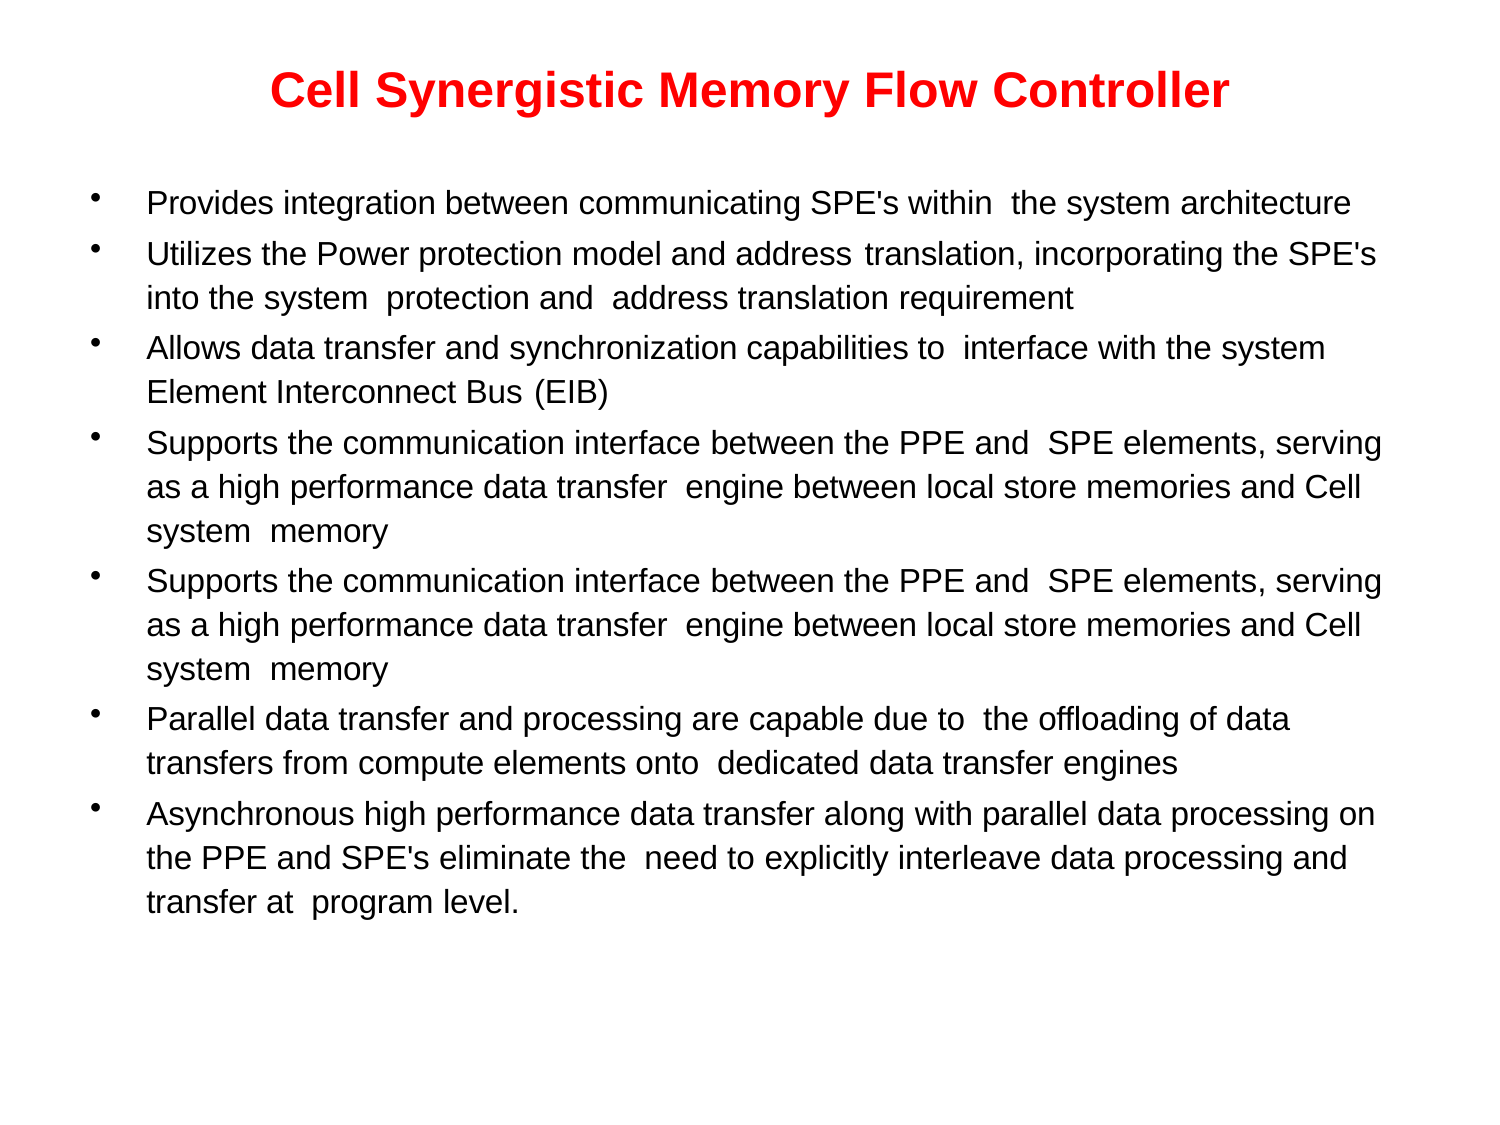

# Cell Synergistic Memory Flow Controller
Provides integration between communicating SPE's within  the system architecture
Utilizes the Power protection model and address translation, incorporating the SPE's into the system  protection and  address translation requirement
Allows data transfer and synchronization capabilities to  interface with the system Element Interconnect Bus (EIB)
Supports the communication interface between the PPE and  SPE elements, serving as a high performance data transfer  engine between local store memories and Cell system  memory
Supports the communication interface between the PPE and  SPE elements, serving as a high performance data transfer  engine between local store memories and Cell system  memory
Parallel data transfer and processing are capable due to  the offloading of data transfers from compute elements onto  dedicated data transfer engines
Asynchronous high performance data transfer along with parallel data processing on the PPE and SPE's eliminate the  need to explicitly interleave data processing and transfer at  program level.